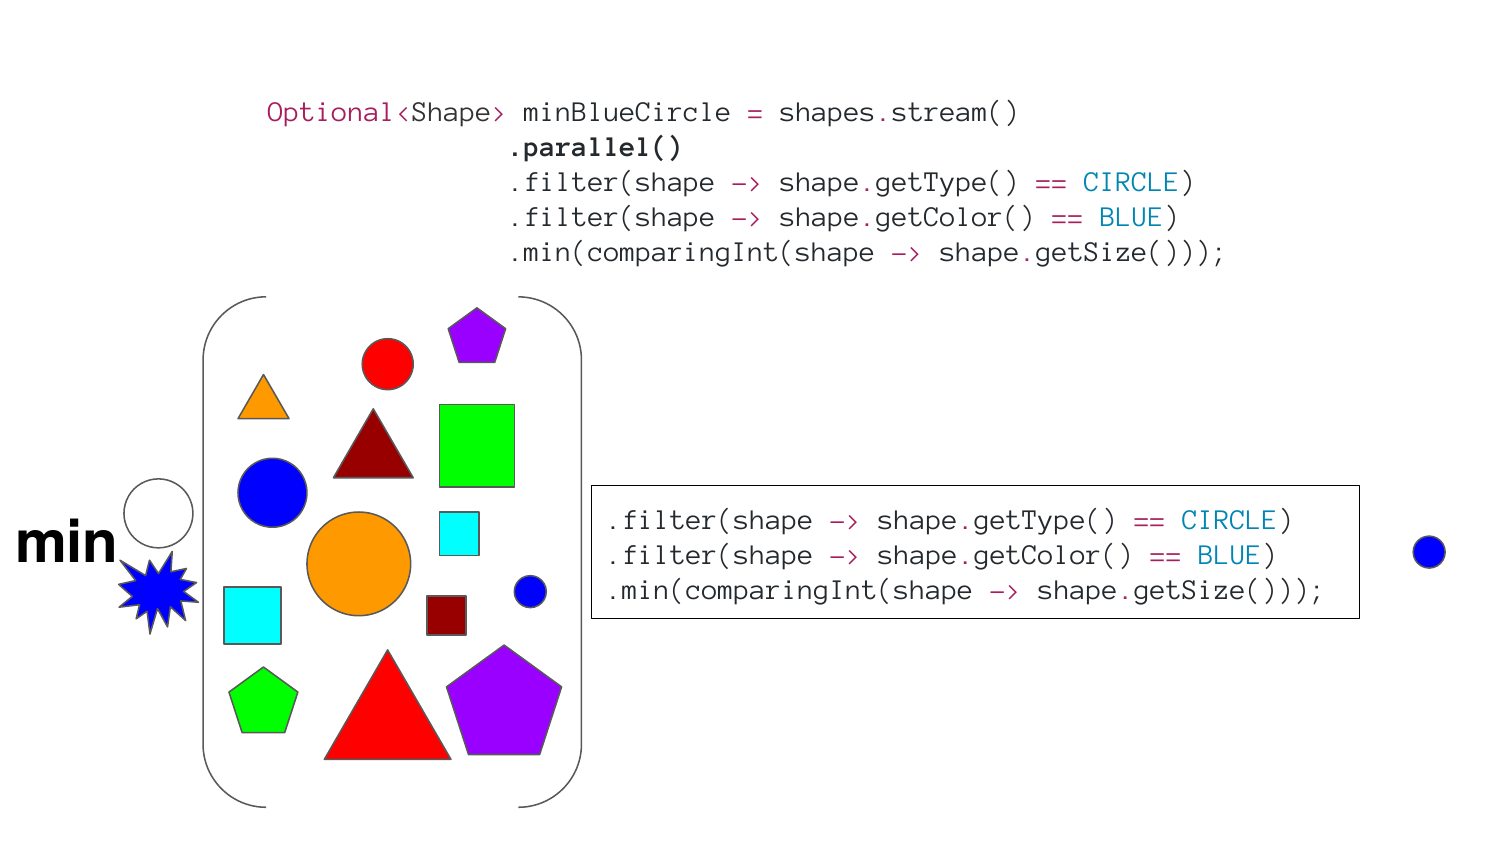

Optional<Shape> minBlueCircle = shapes.stream()
               .parallel()
               .filter(shape -> shape.getType() == CIRCLE)
               .filter(shape -> shape.getColor() == BLUE)
               .min(comparingInt(shape -> shape.getSize()));

.filter(shape -> shape.getType() == CIRCLE)
.filter(shape -> shape.getColor() == BLUE)
.min(comparingInt(shape -> shape.getSize()));
min